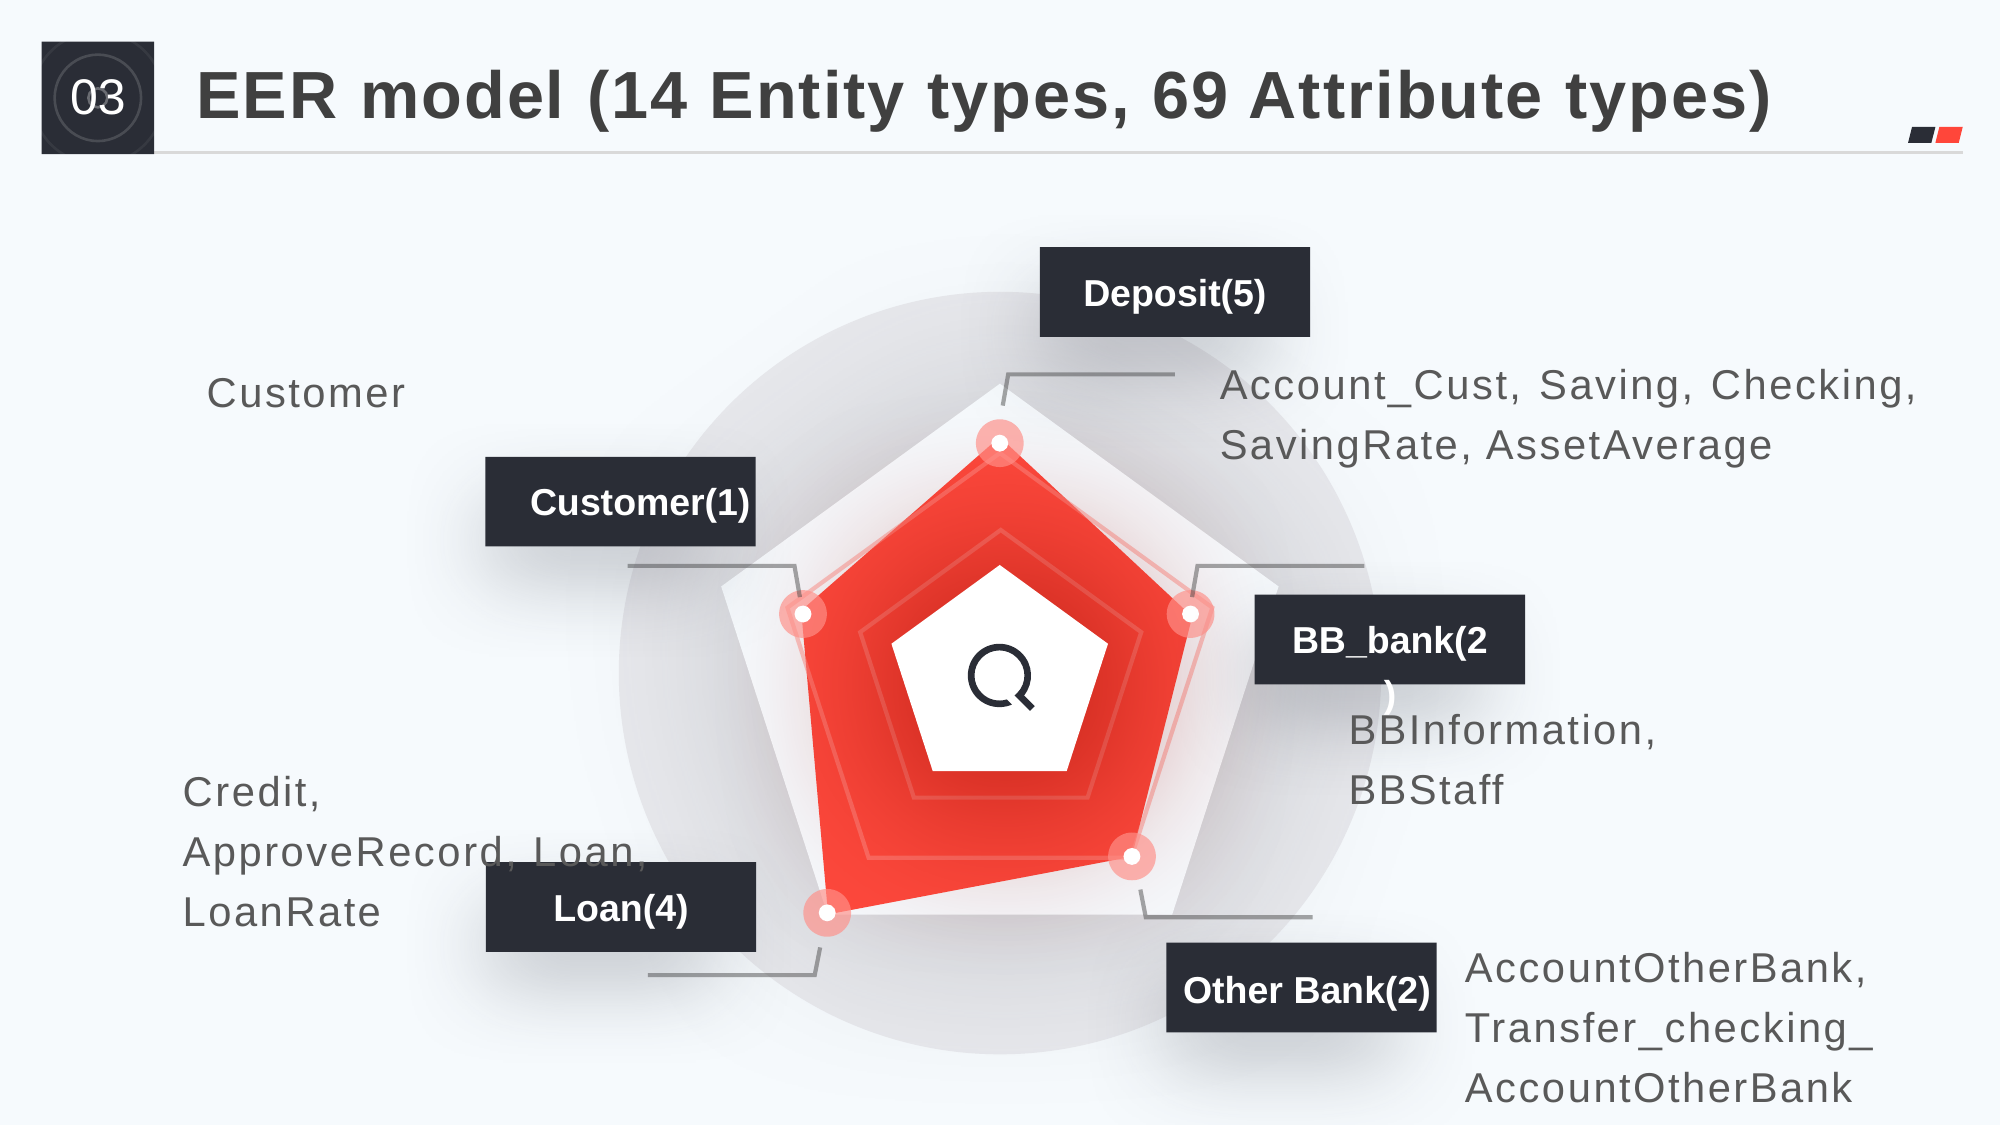

03
EER model (14 Entity types, 69 Attribute types)

Deposit(5)

e7d195523061f1c0d3ba7f298e59d031c9c3f97027ed136f882110EF8F17BAD1F2C348D17C7856EF46CB4678CC9E44EE1ABA681E3133328A7B4D22AAF822B2429426B2355AA8CC4431B8568D2CF3B73A9B0145E3BA7EF5467A9393167B1AAF8BDB84EDFB47E5FED3D9F05EDCB46D5D62751F60E5C4F95D1A87769E0E4E8C433496AC852E2DB609B0
Account_Cust, Saving, Checking,
SavingRate, AssetAverage
Customer

Customer(1)

BB_bank(2)

BBInformation, BBStaff
Credit, ApproveRecord, Loan, LoanRate

Loan(4)

AccountOtherBank,
Transfer_checking_ AccountOtherBank

Other Bank(2)